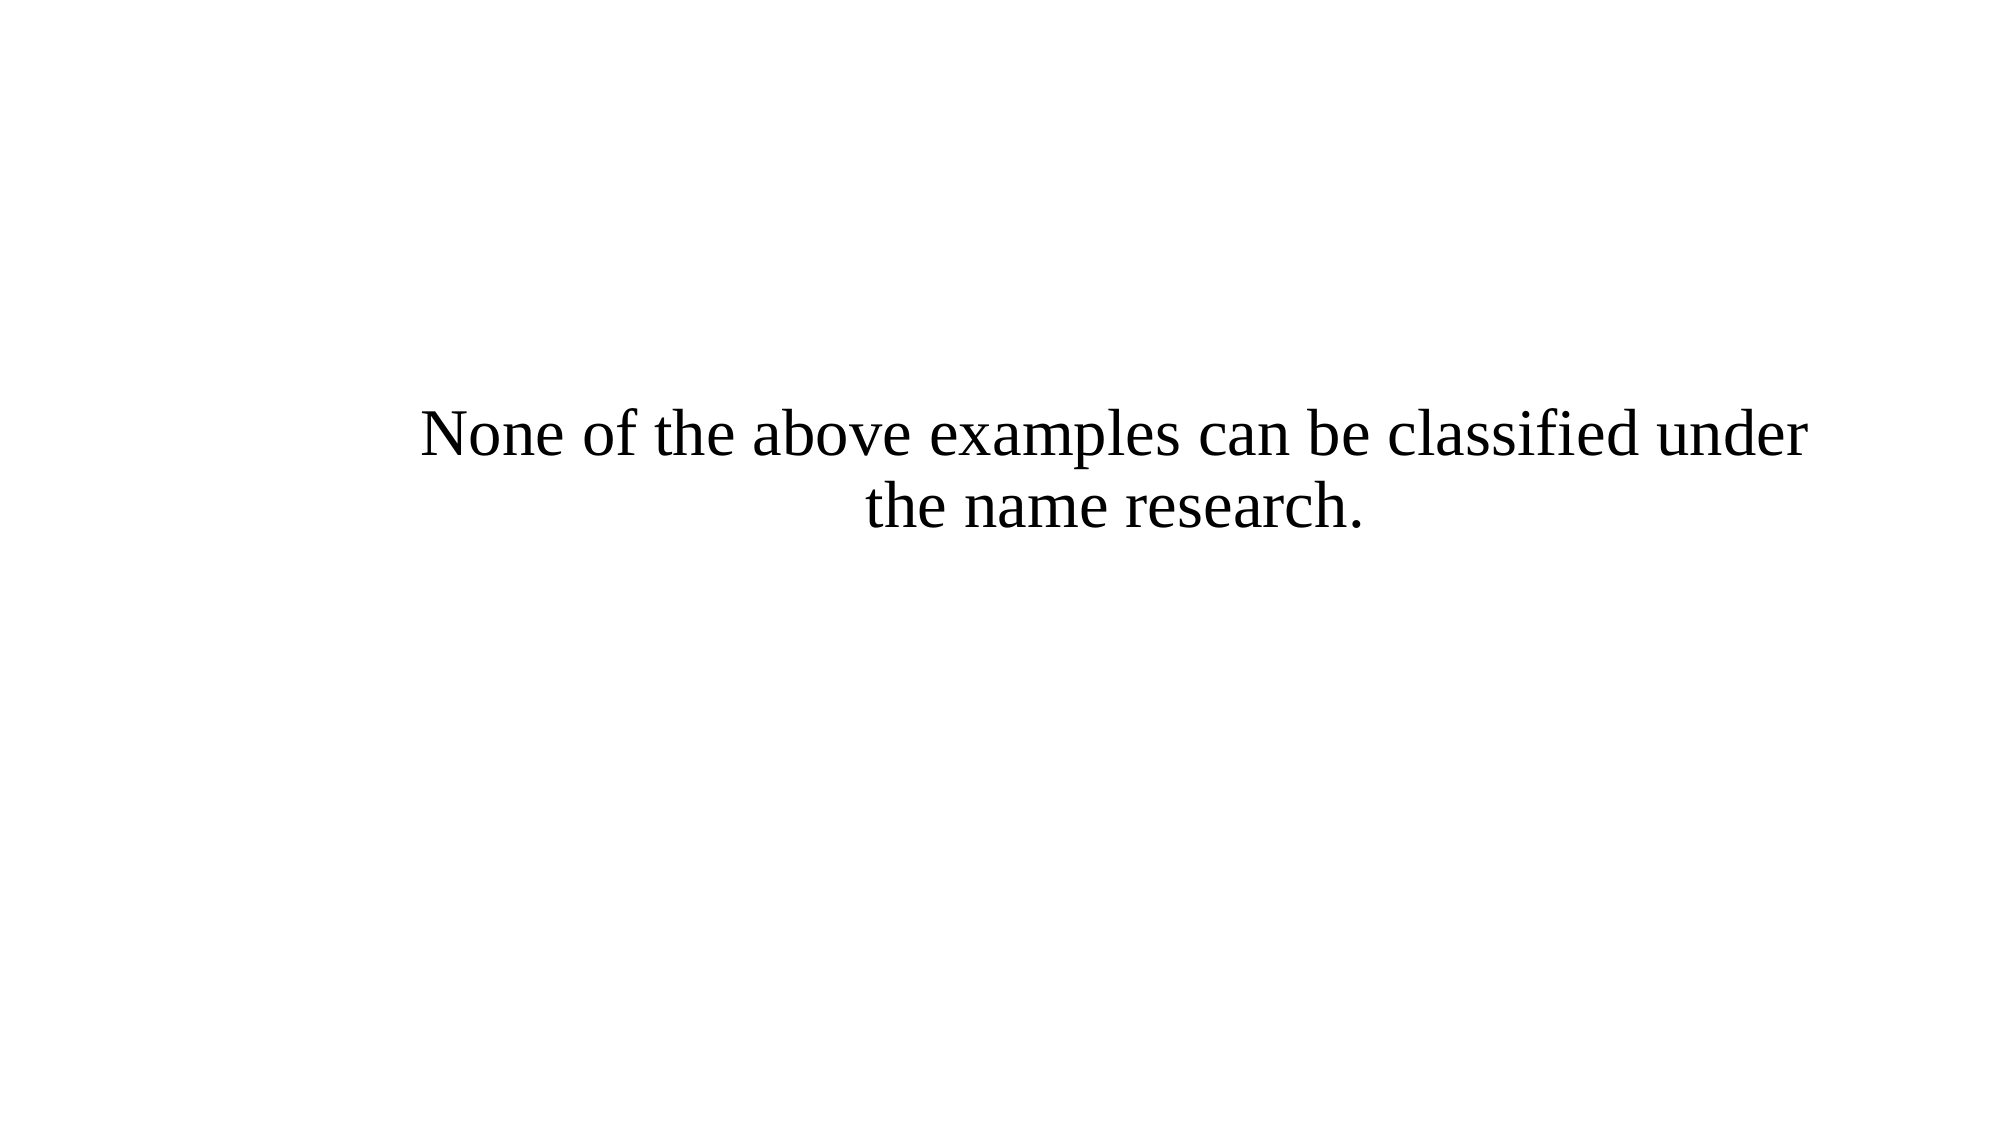

None of the above examples can be classified under the name research.